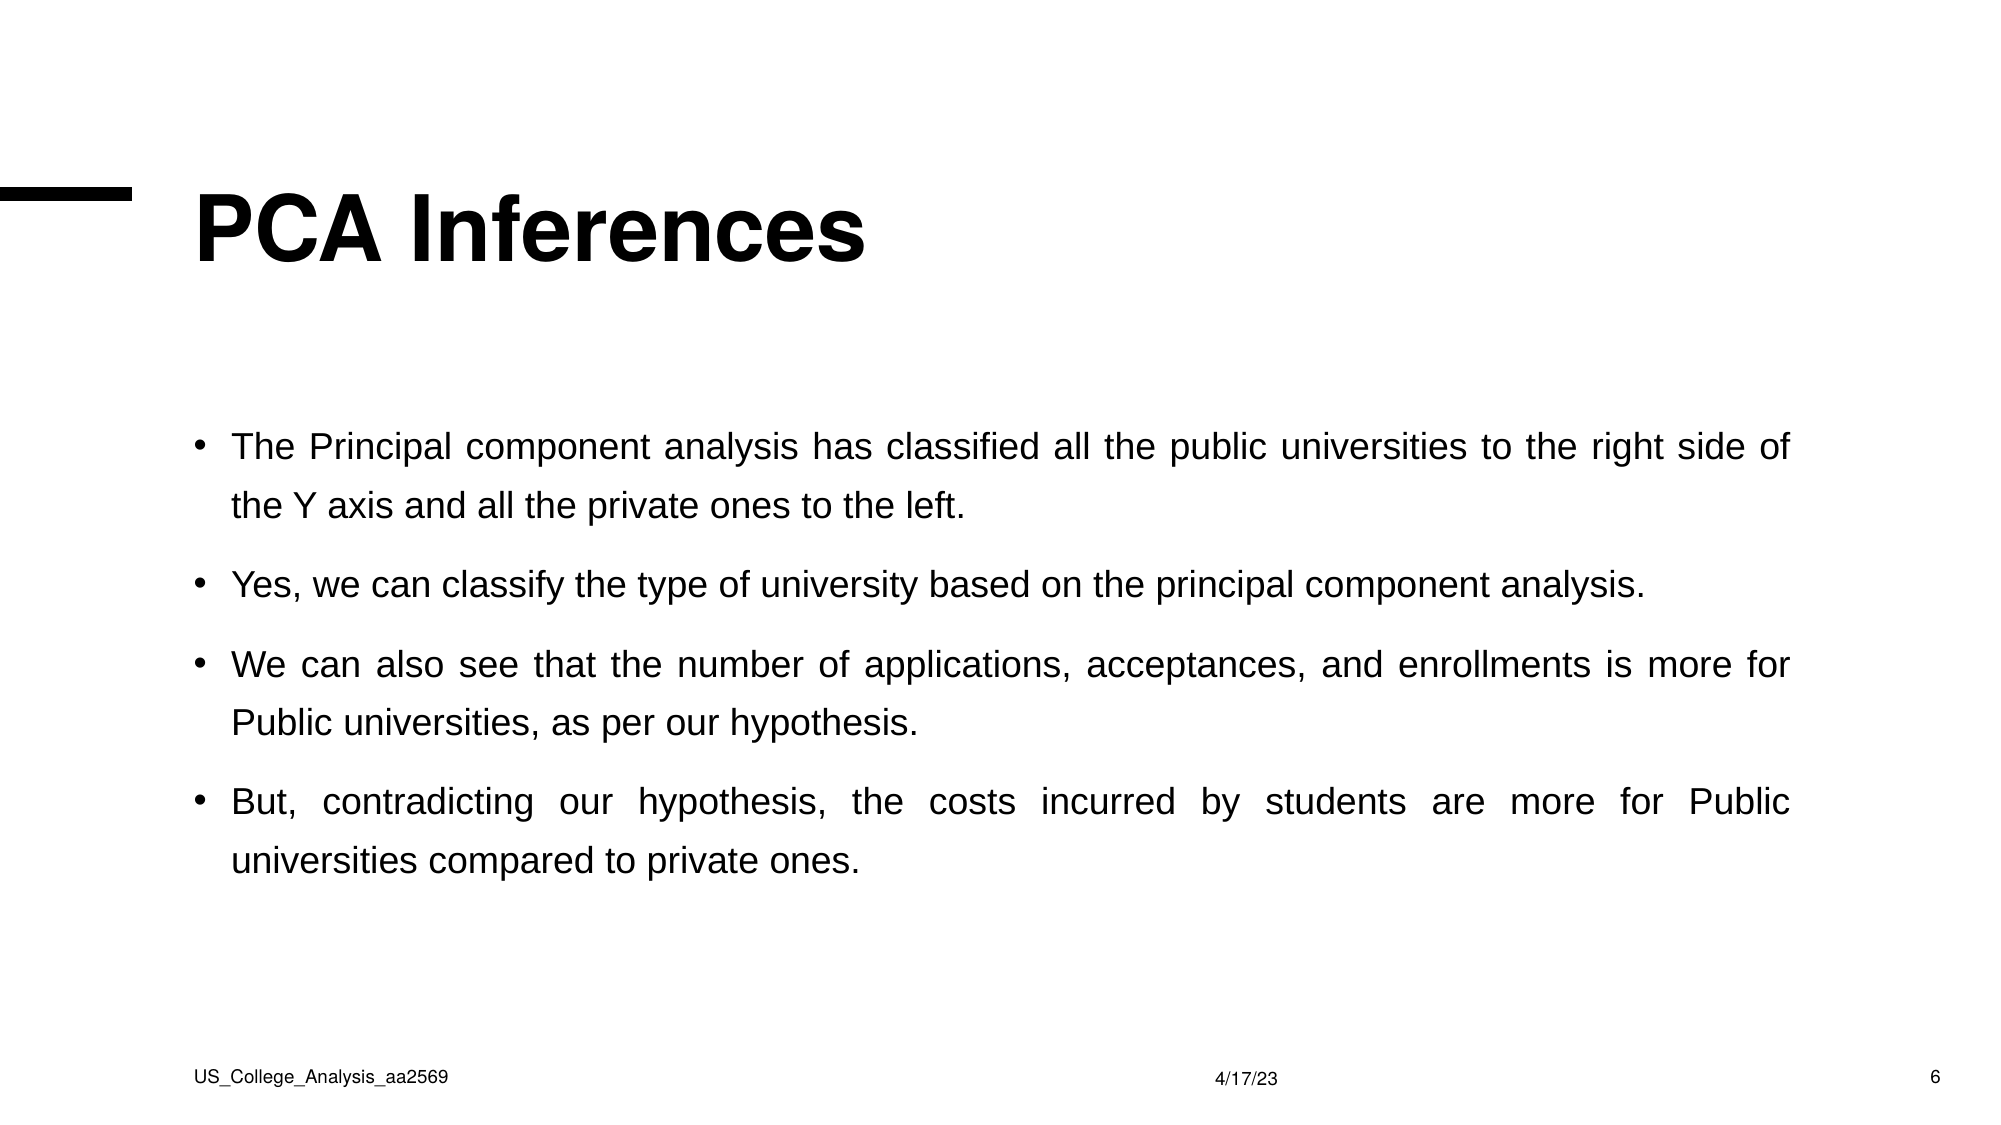

# PCA Inferences
The Principal component analysis has classified all the public universities to the right side of the Y axis and all the private ones to the left.
Yes, we can classify the type of university based on the principal component analysis.
We can also see that the number of applications, acceptances, and enrollments is more for Public universities, as per our hypothesis.
But, contradicting our hypothesis, the costs incurred by students are more for Public universities compared to private ones.

US_College_Analysis_aa2569
4/17/23
6